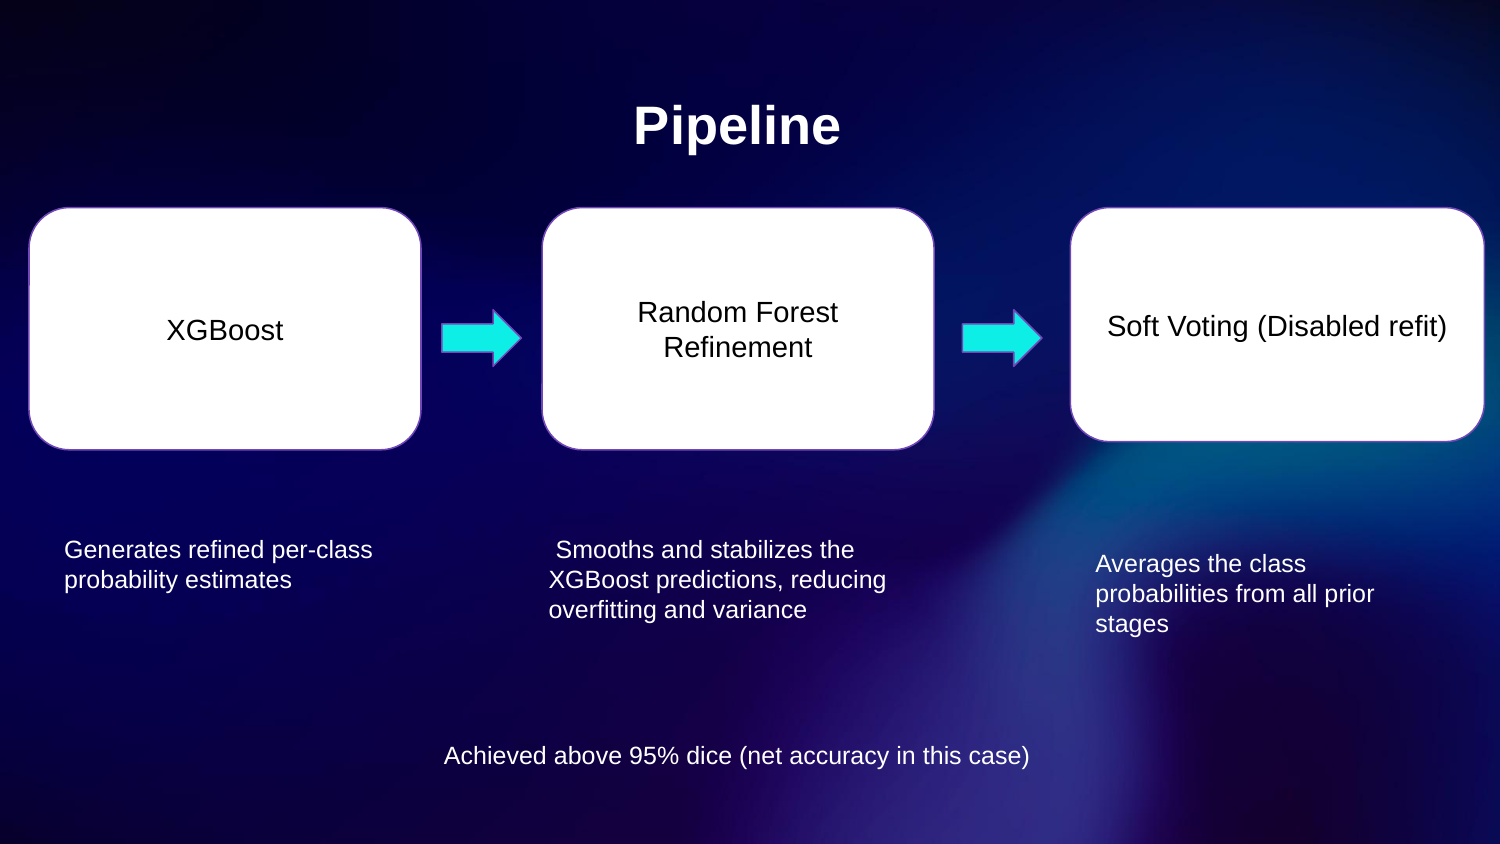

# Pipeline

XGBoost
Random Forest Refinement
Soft Voting (Disabled refit)

Generates refined per‐class probability estimates
 Smooths and stabilizes the XGBoost predictions, reducing overfitting and variance
Averages the class probabilities from all prior stages

Achieved above 95% dice (net accuracy in this case)